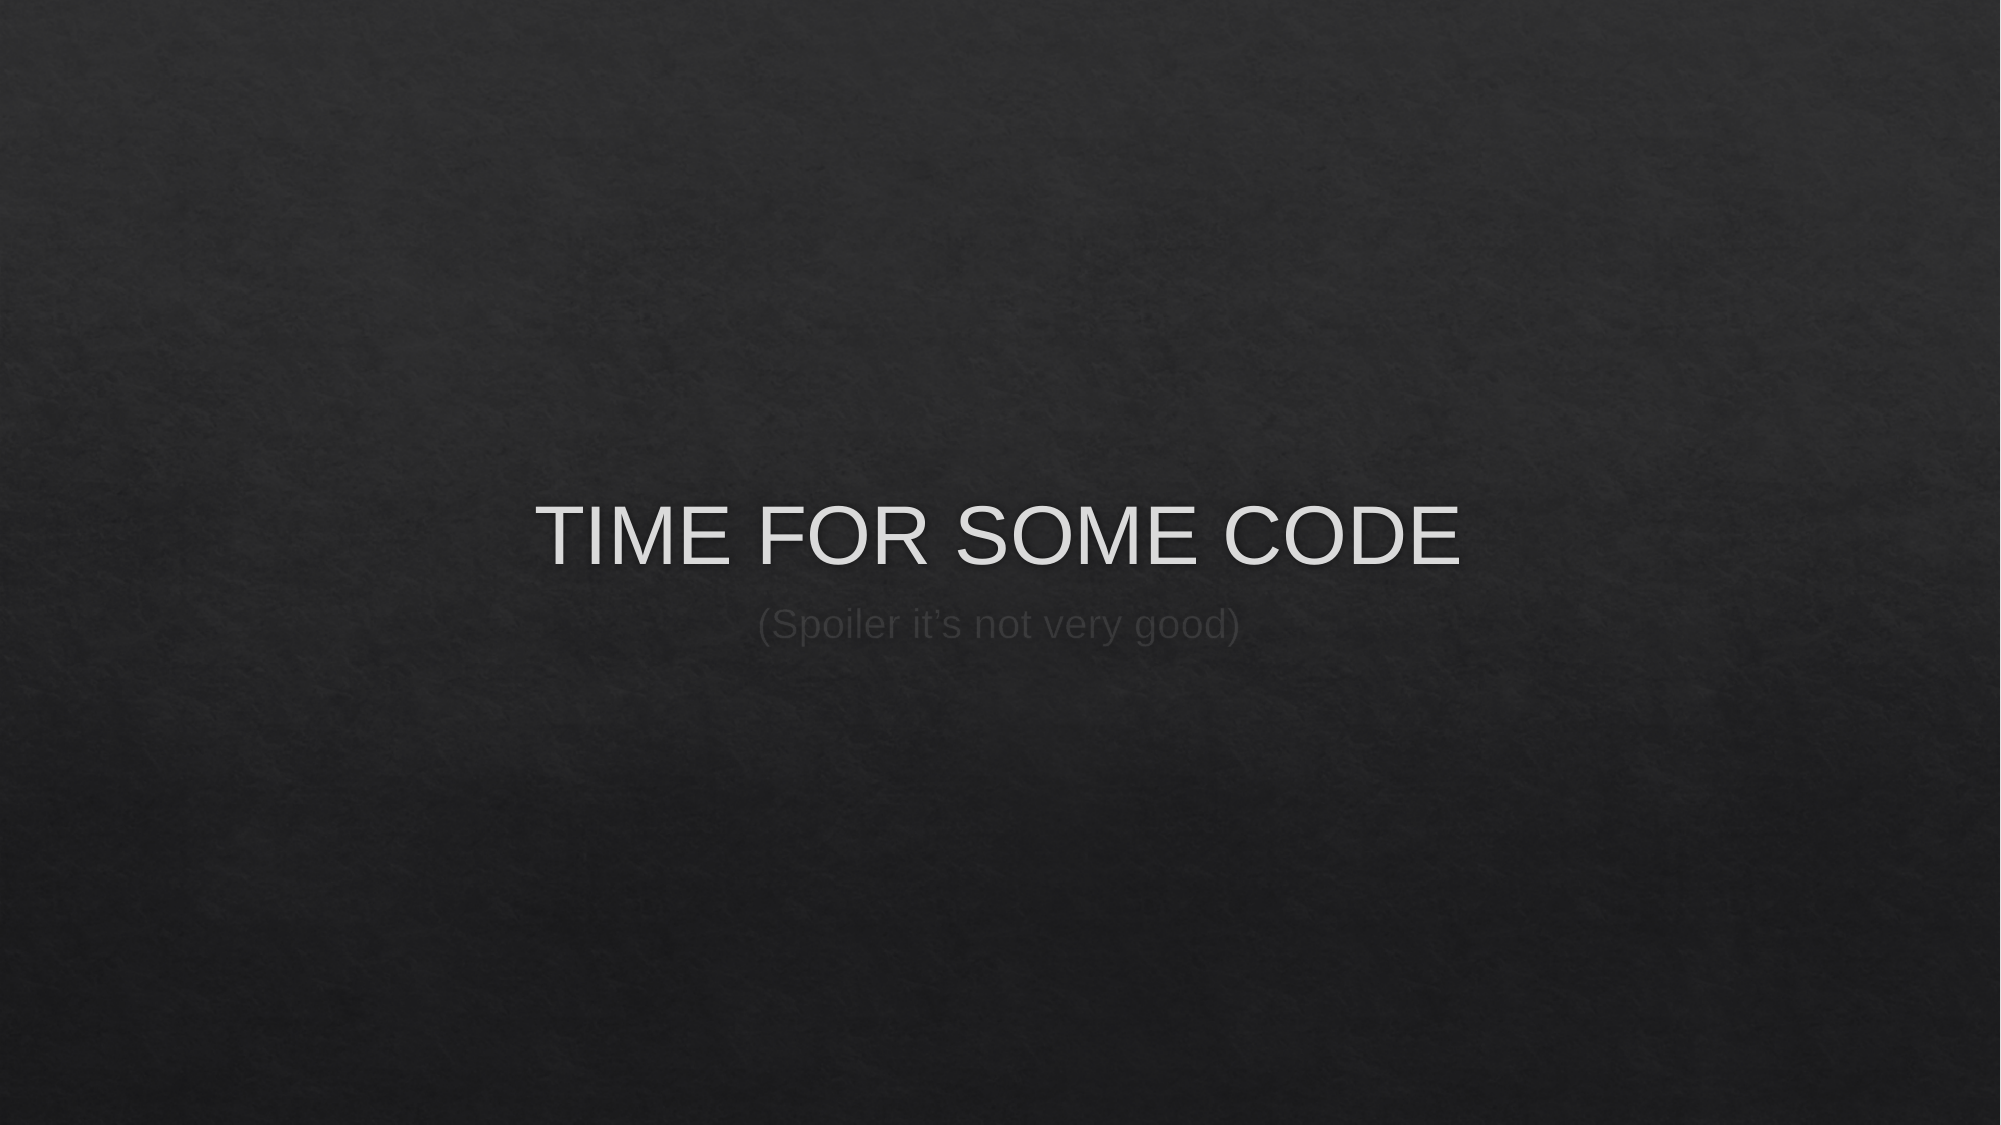

# TIME FOR SOME CODE
(Spoiler it’s not very good)